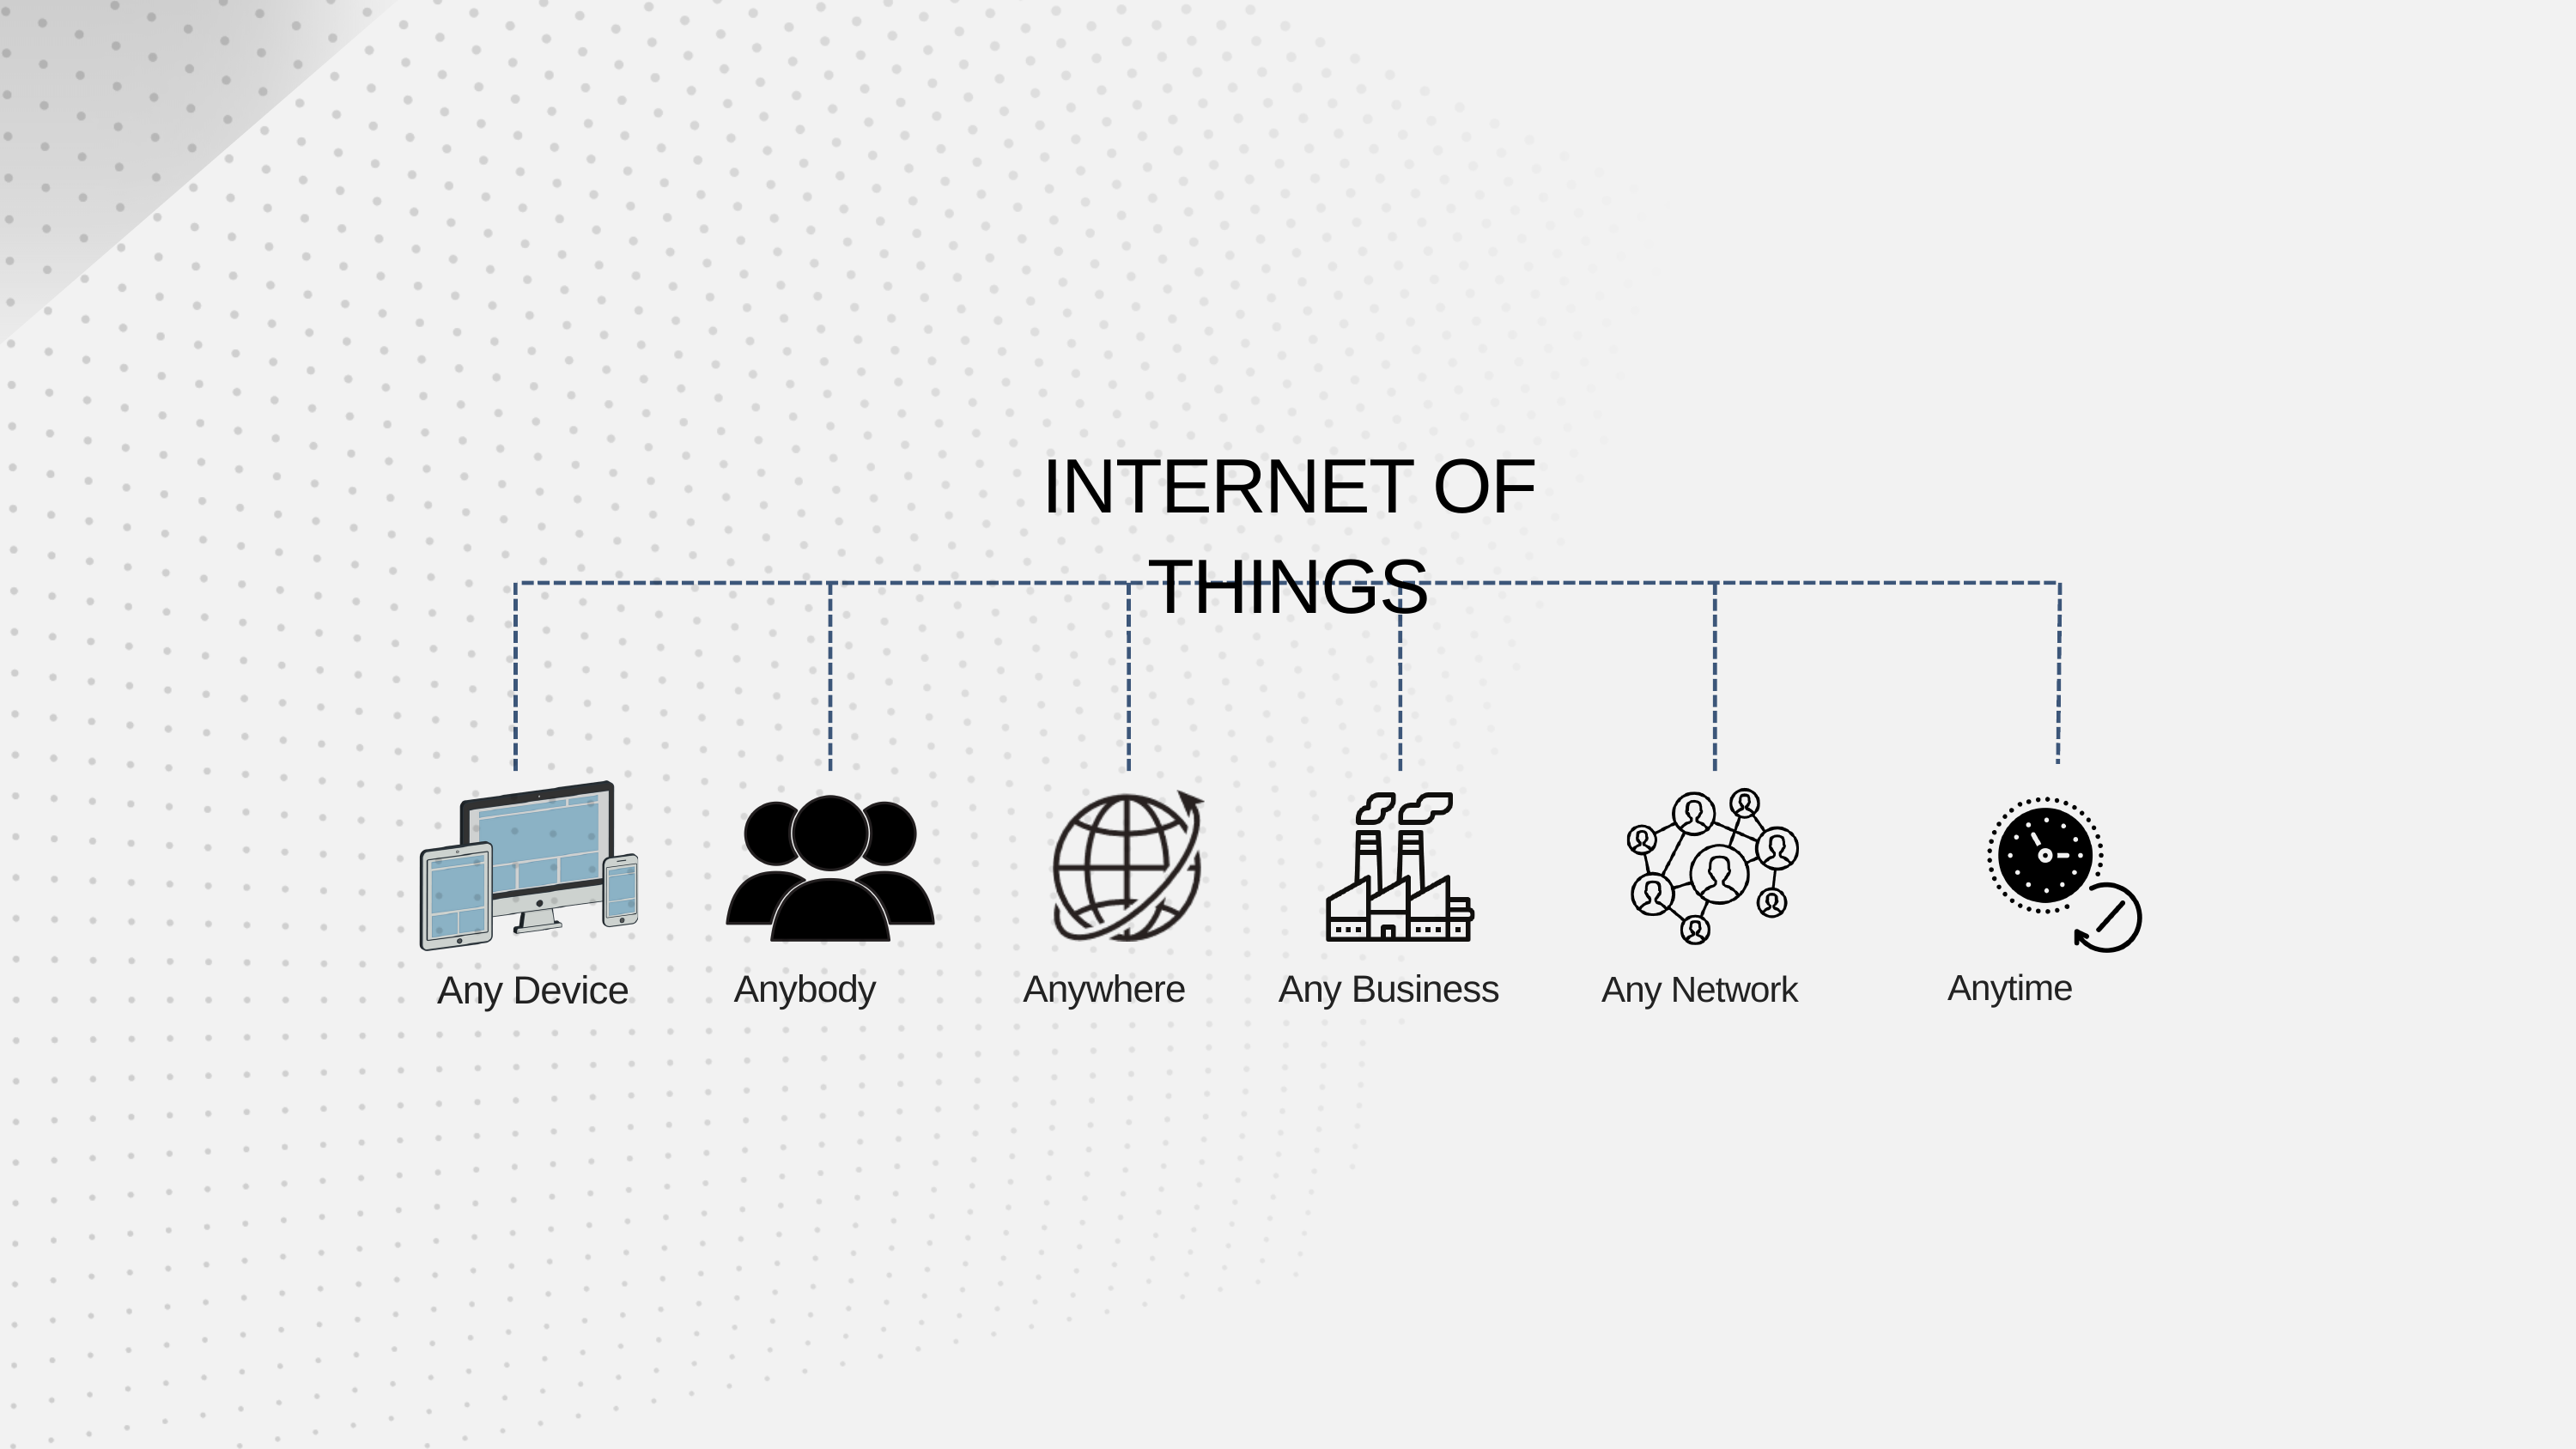

INTERNET OF THINGS

Anywhere
Anytime
Any Device
Anybody
Any Business
Any Network